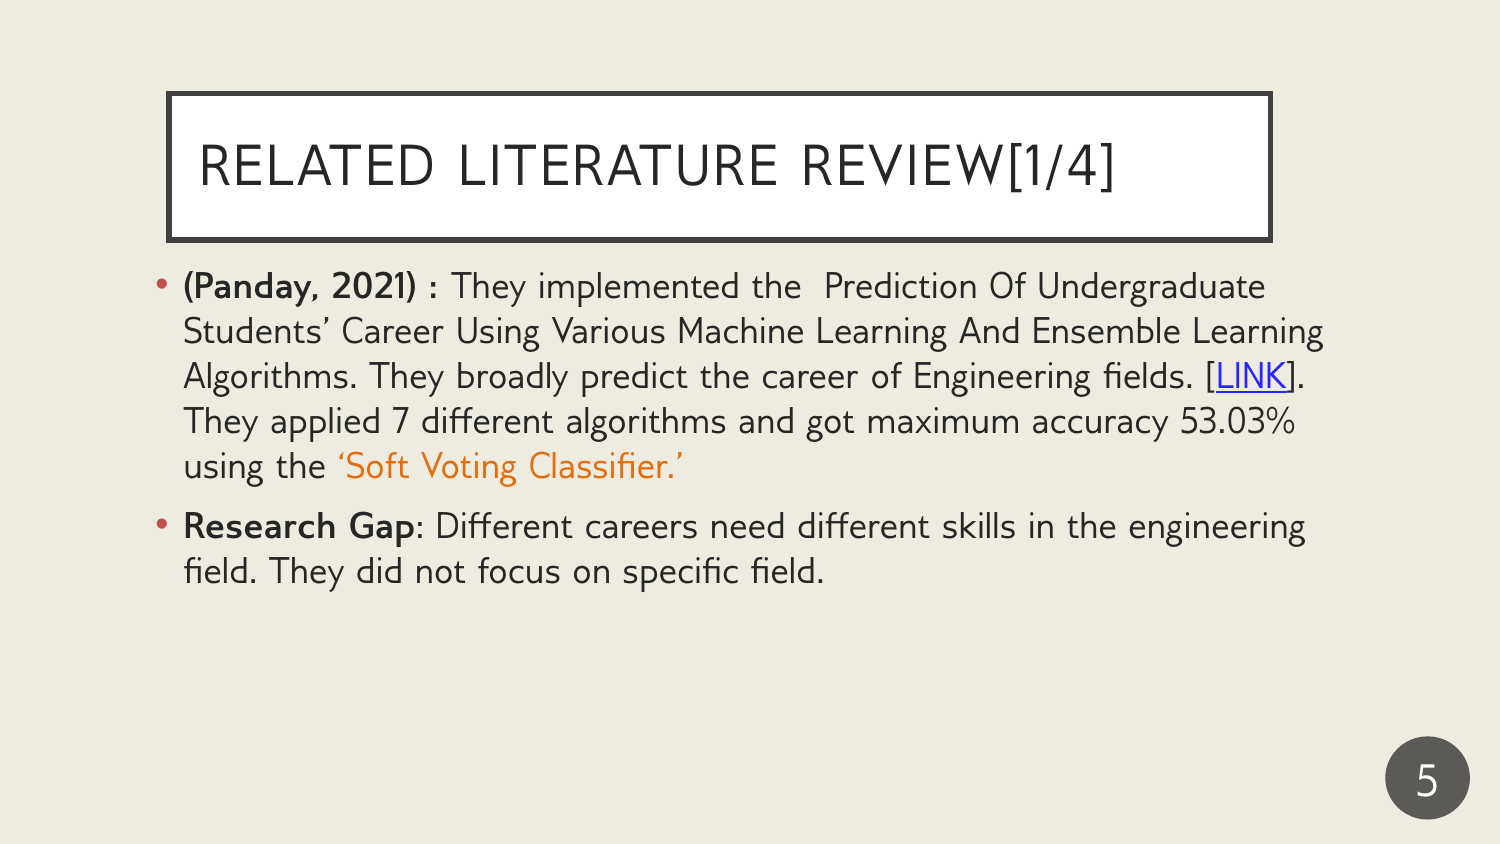

# Related Literature Review[1/4]
(Panday, 2021) : They implemented the  Prediction Of Undergraduate Students’ Career Using Various Machine Learning And Ensemble Learning Algorithms. They broadly predict the career of Engineering fields. [LINK]. They applied 7 different algorithms and got maximum accuracy 53.03% using the ‘Soft Voting Classifier.’
Research Gap: Different careers need different skills in the engineering field. They did not focus on specific field.
5